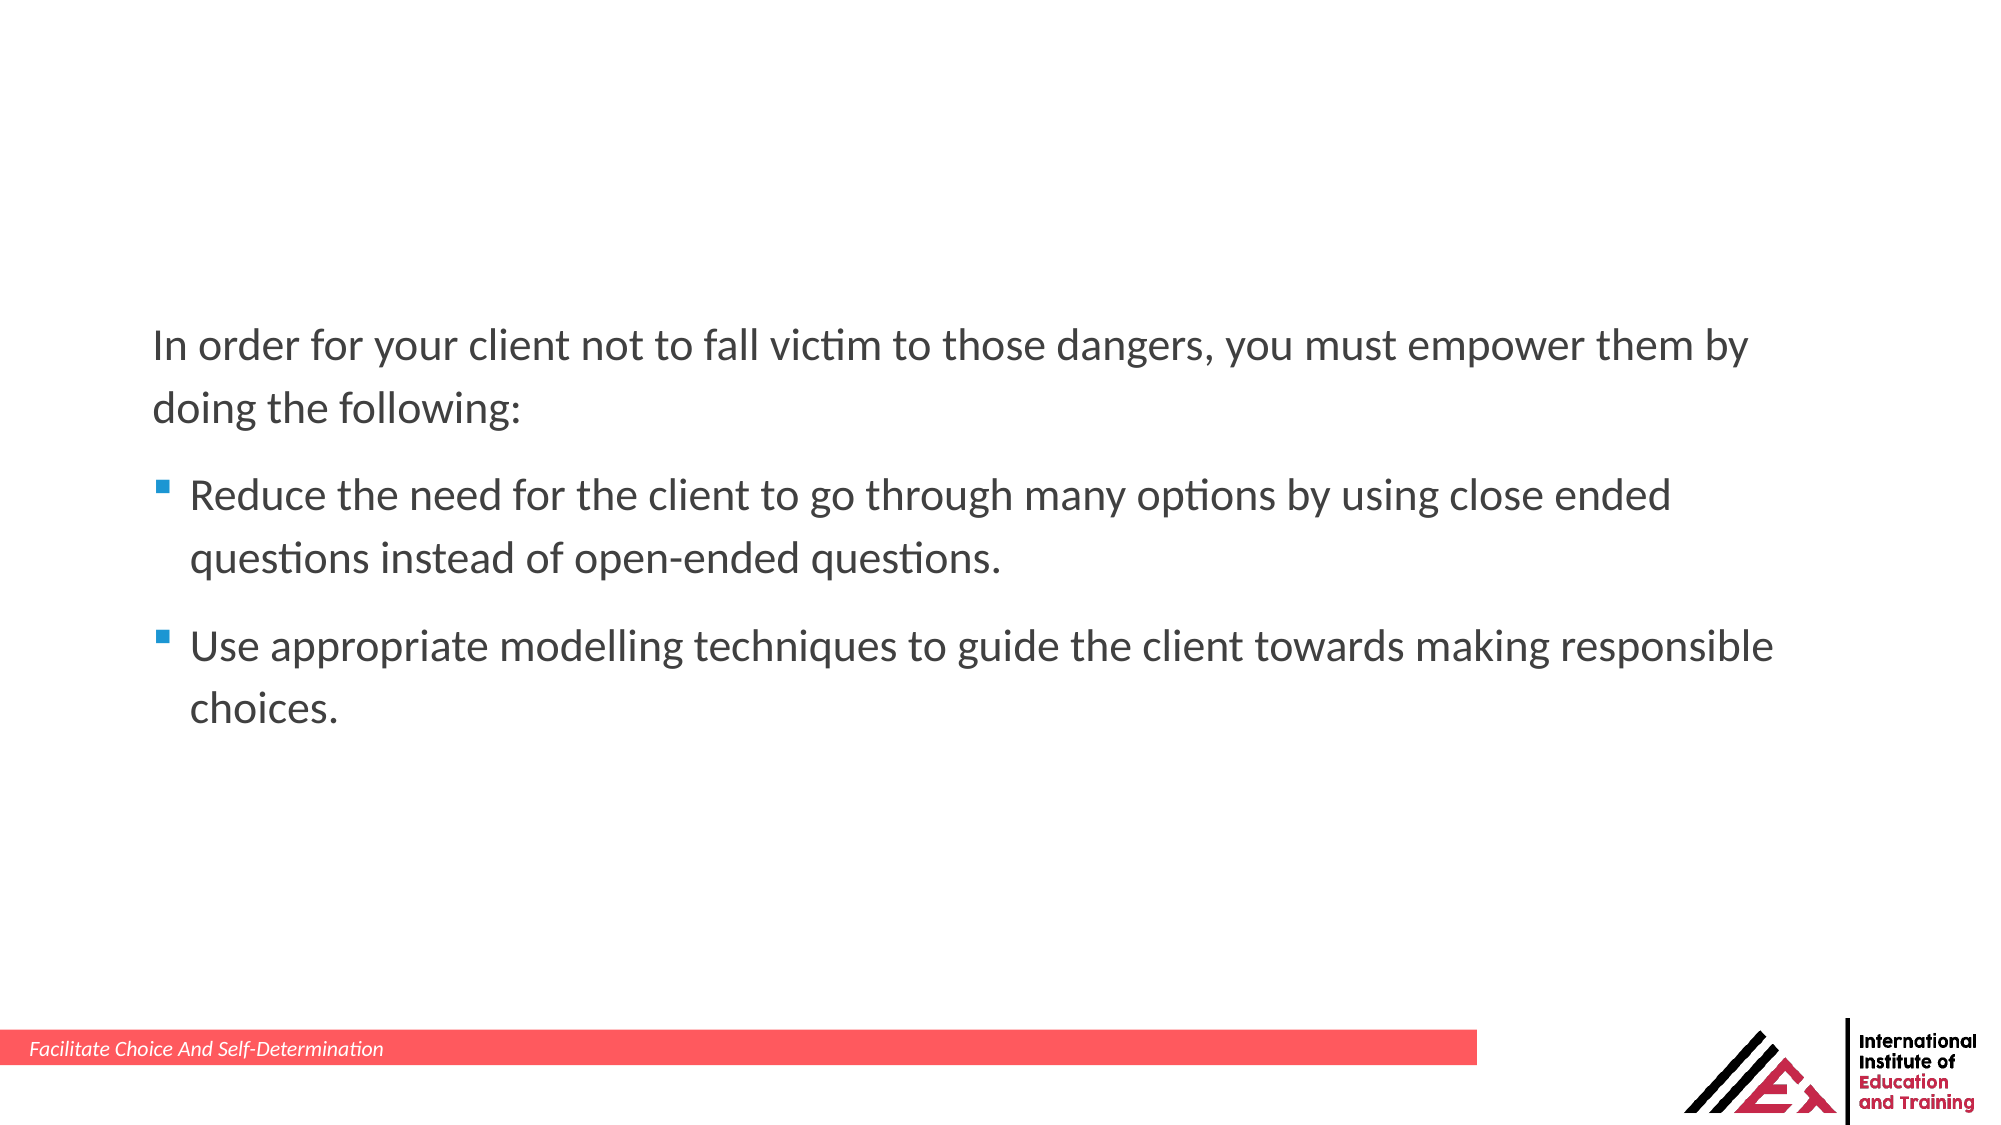

In order for your client not to fall victim to those dangers, you must empower them by doing the following:
Reduce the need for the client to go through many options by using close ended questions instead of open-ended questions.
Use appropriate modelling techniques to guide the client towards making responsible choices.
Facilitate Choice And Self-Determination